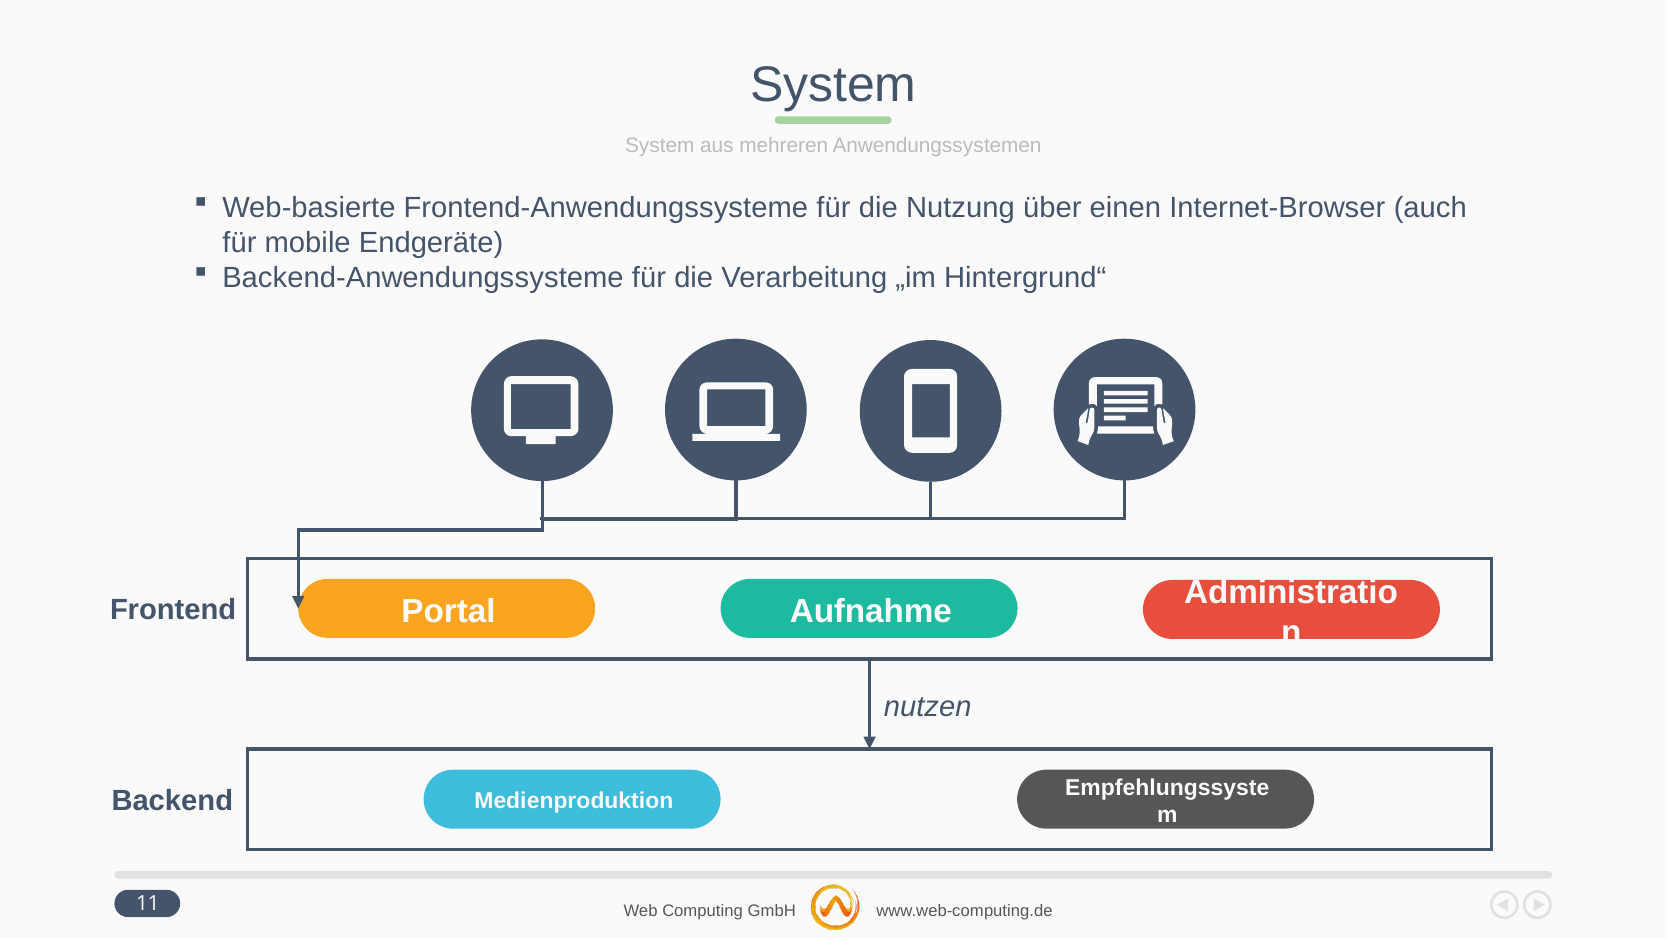

# System
System aus mehreren Anwendungssystemen
Web-basierte Frontend-Anwendungssysteme für die Nutzung über einen Internet-Browser (auch für mobile Endgeräte)
Backend-Anwendungssysteme für die Verarbeitung „im Hintergrund“

Aufnahme

Portal

Administration
Frontend
nutzen

Empfehlungssystem

Medienproduktion
Backend
11